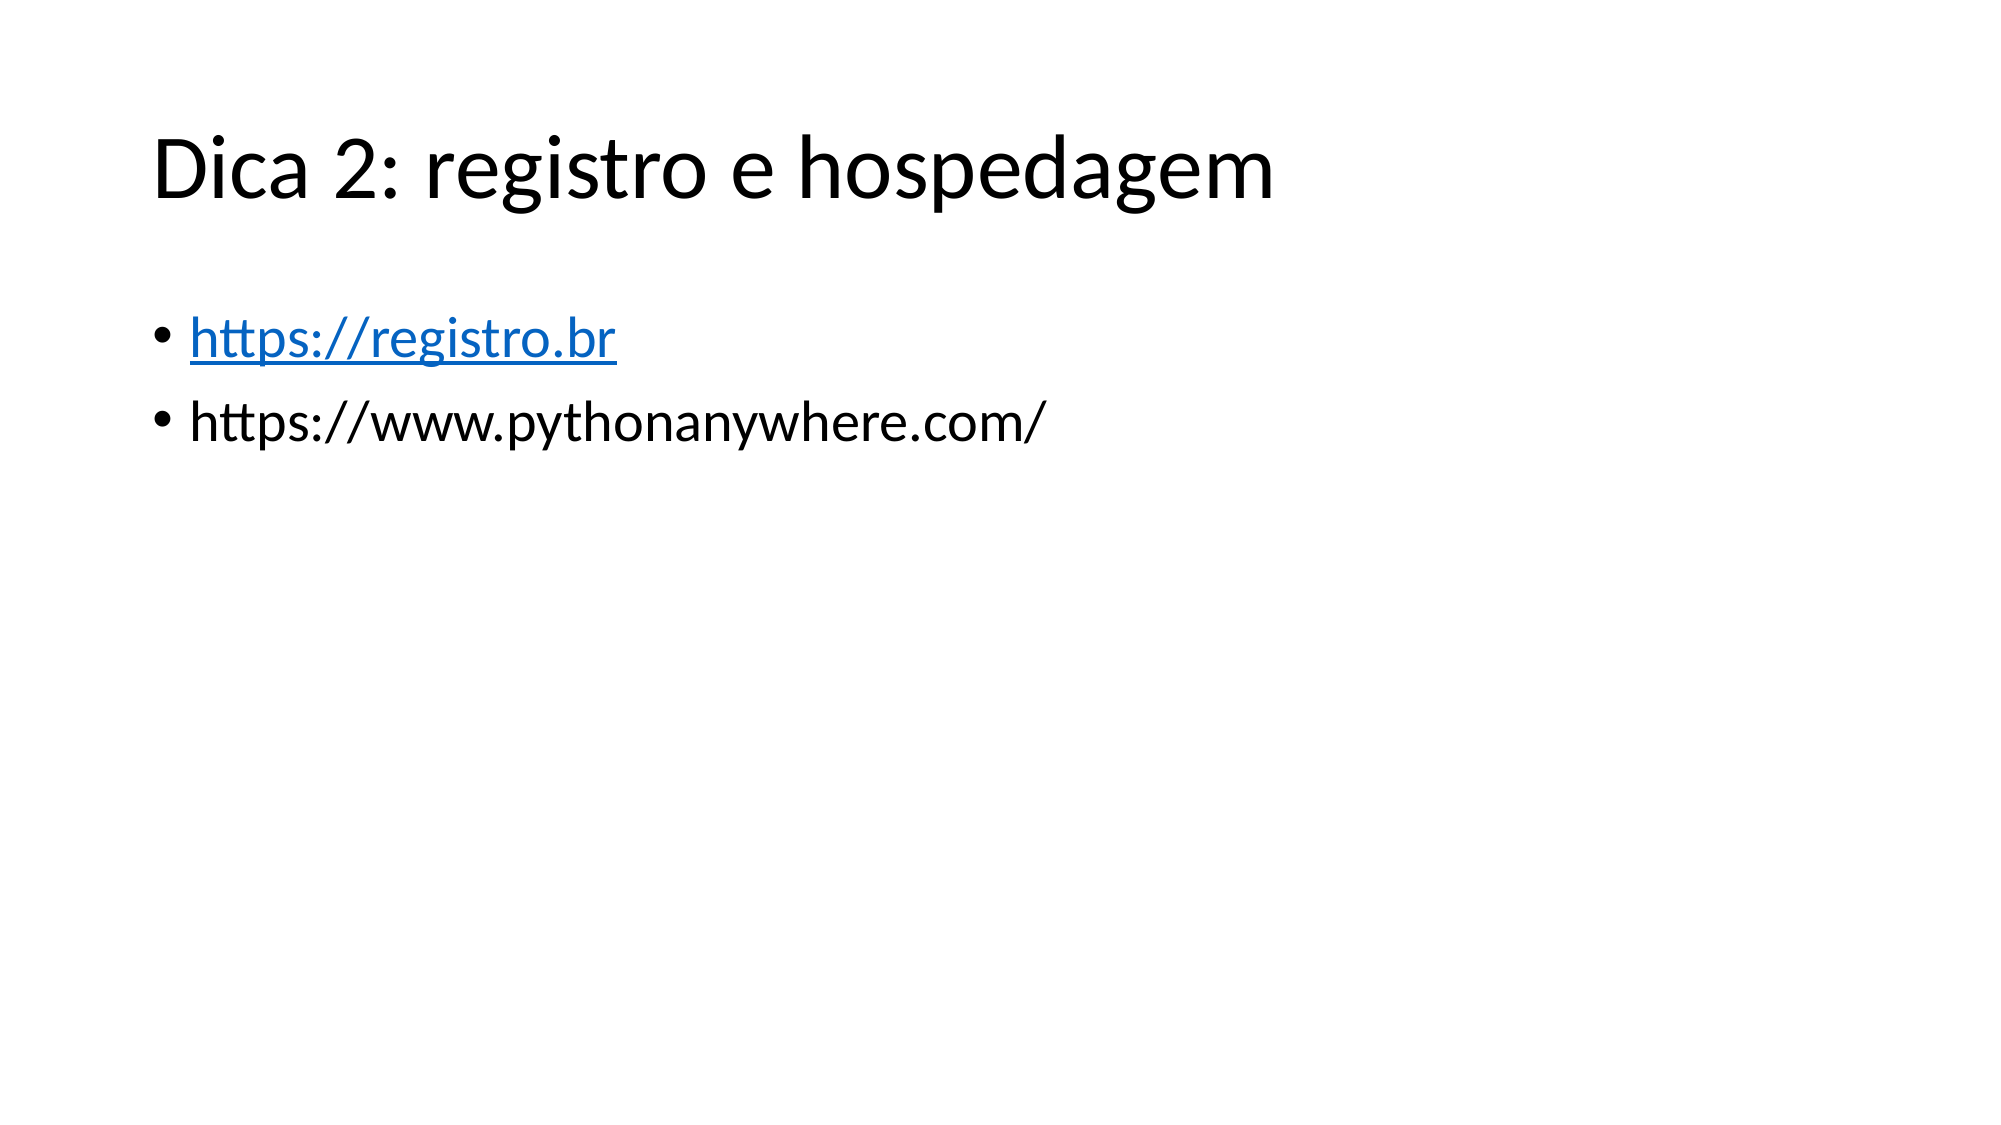

# Dica 2: registro e hospedagem
https://registro.br
https://www.pythonanywhere.com/